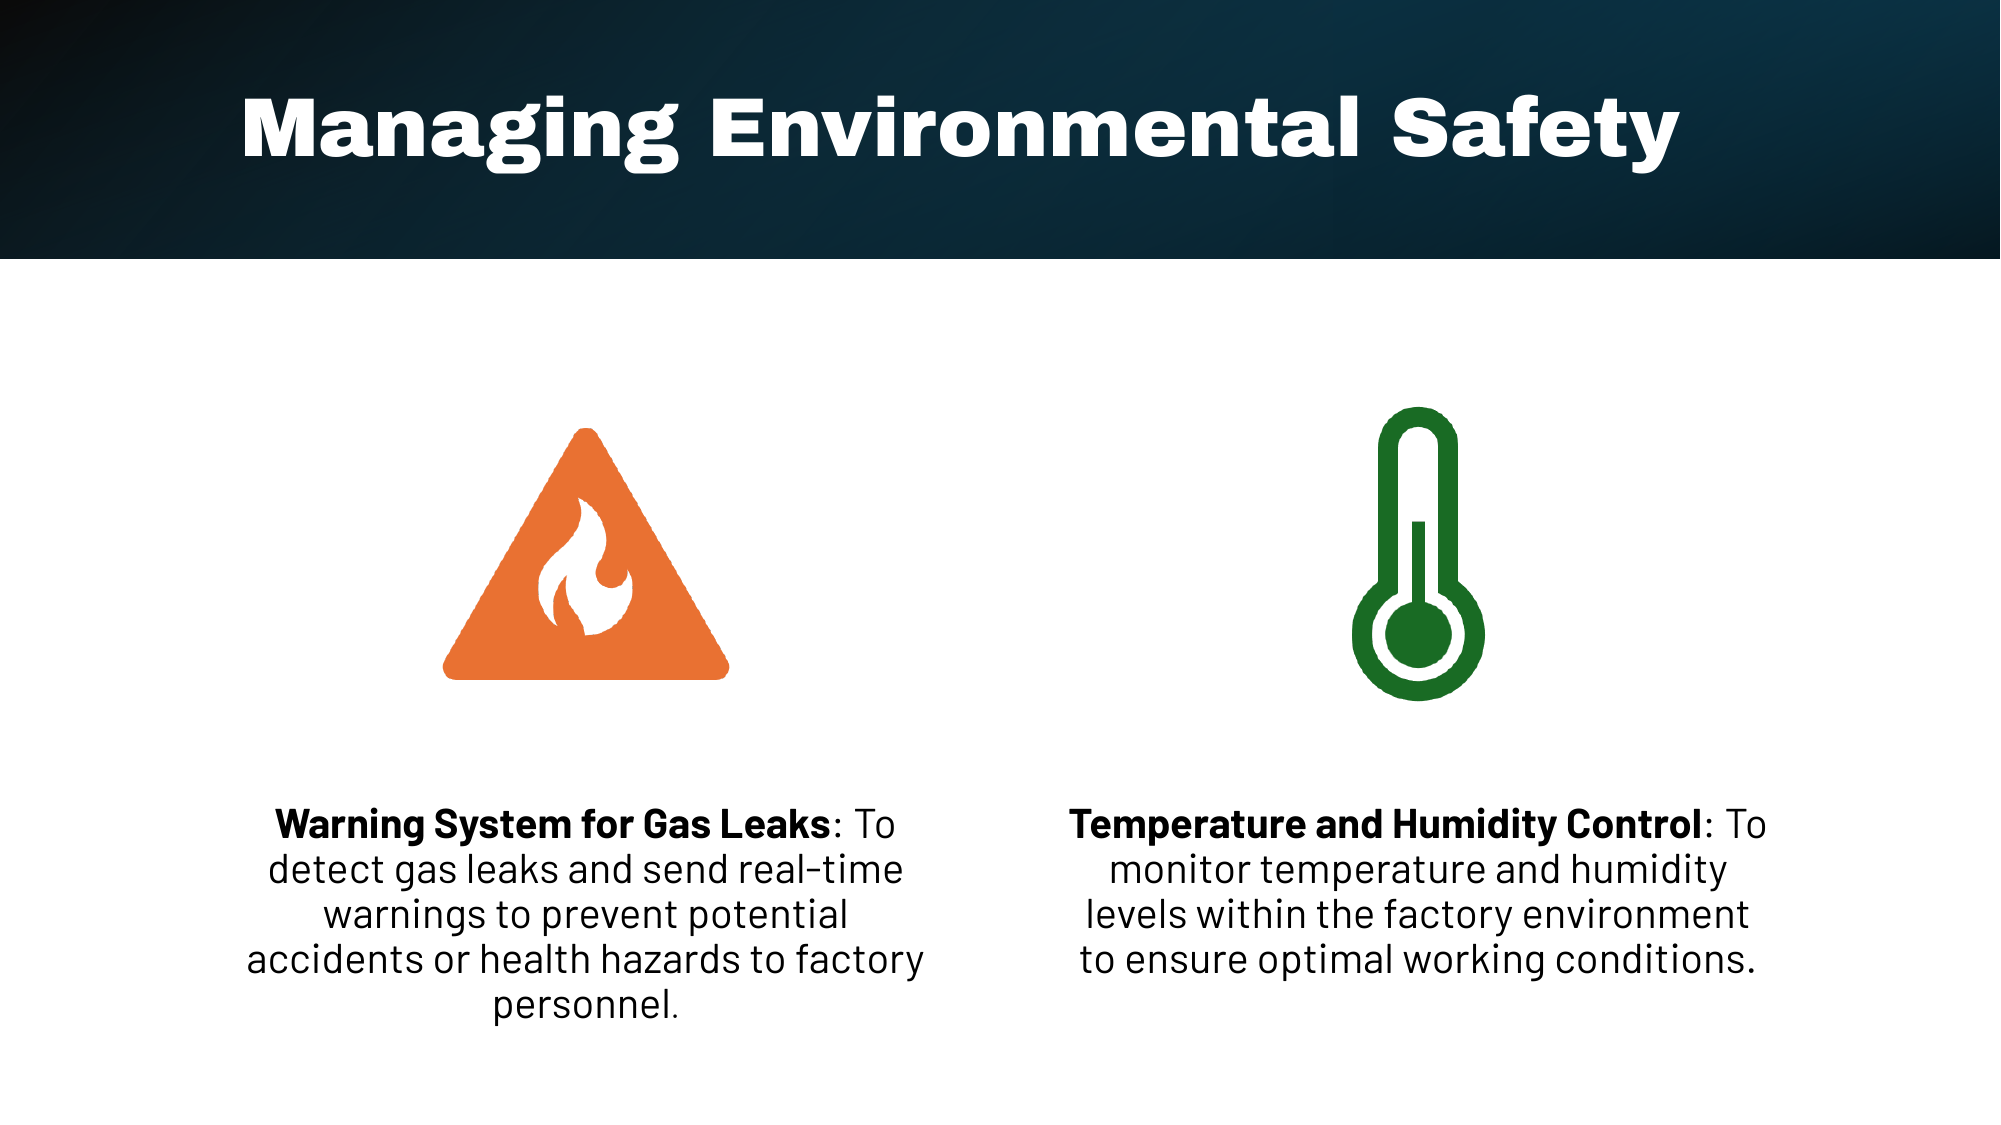

# Managing Environmental Safety
Warning System for Gas Leaks: To detect gas leaks and send real-time warnings to prevent potential accidents or health hazards to factory personnel.
Temperature and Humidity Control: To monitor temperature and humidity levels within the factory environment to ensure optimal working conditions.